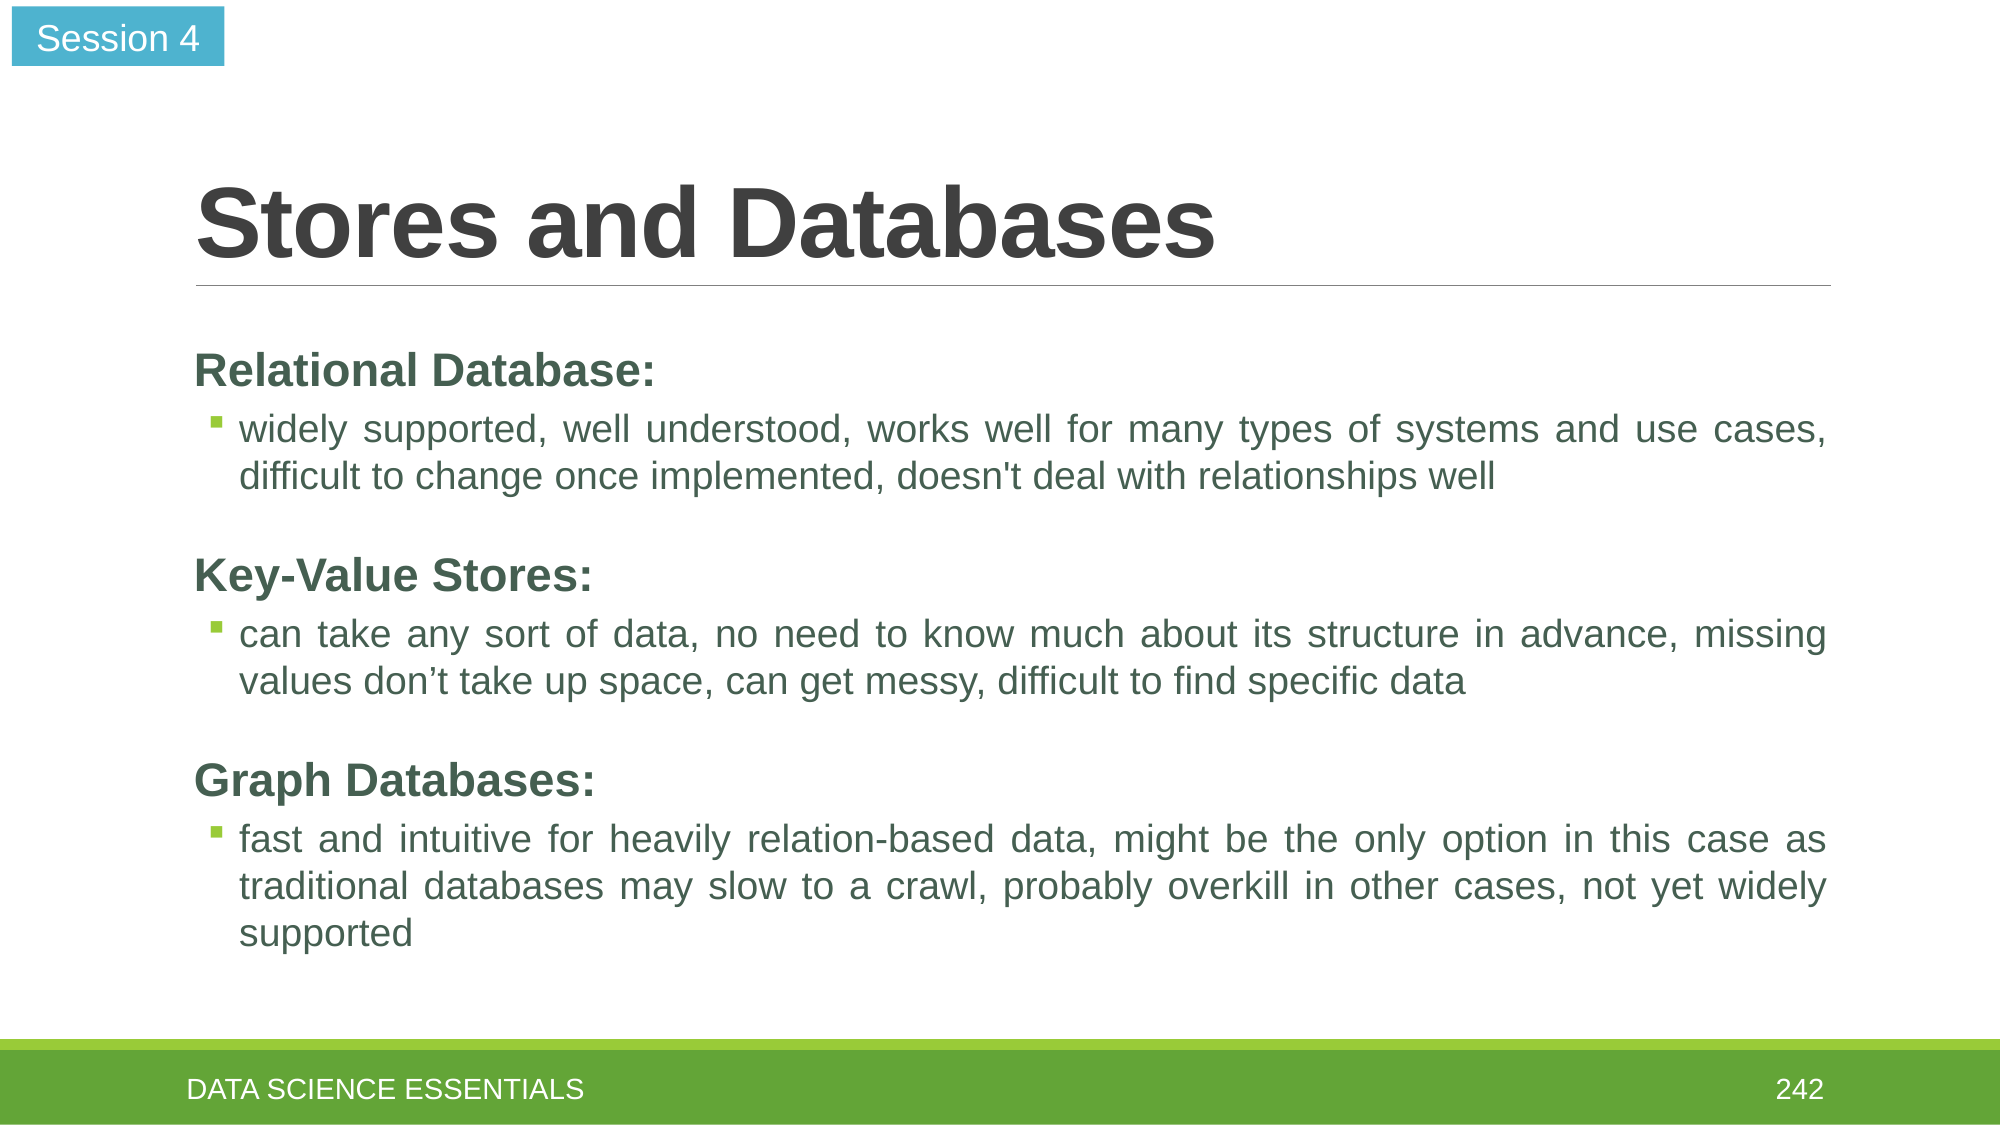

Session 4
# Stores and Databases
Relational Database:
widely supported, well understood, works well for many types of systems and use cases, difficult to change once implemented, doesn't deal with relationships well
Key-Value Stores:
can take any sort of data, no need to know much about its structure in advance, missing values don’t take up space, can get messy, difficult to find specific data
Graph Databases:
fast and intuitive for heavily relation-based data, might be the only option in this case as traditional databases may slow to a crawl, probably overkill in other cases, not yet widely supported
DATA SCIENCE ESSENTIALS
242